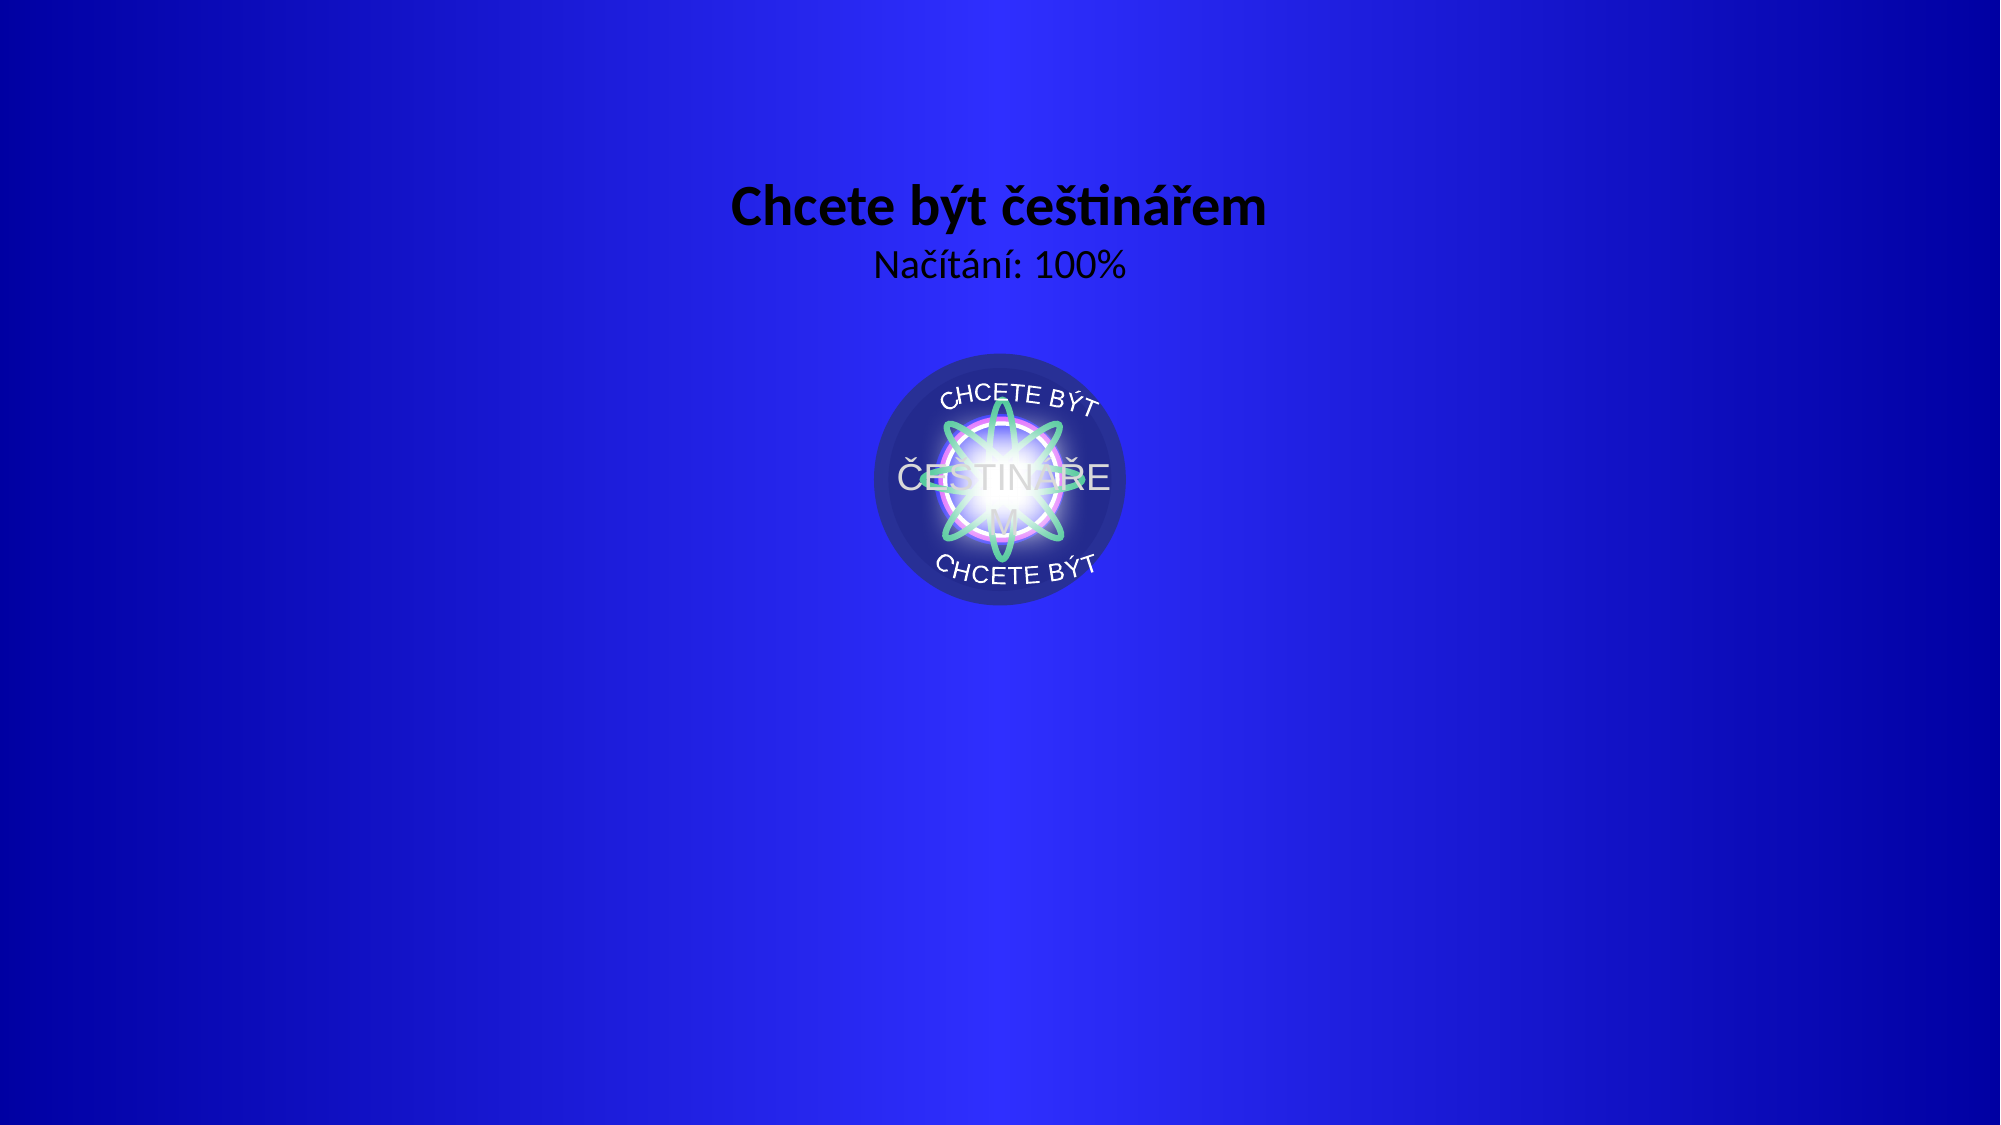

Chcete být češtinářem
Načítání: 100%

CHCETE BÝT

ČEŠTINÁŘEM

CHCETE BÝT